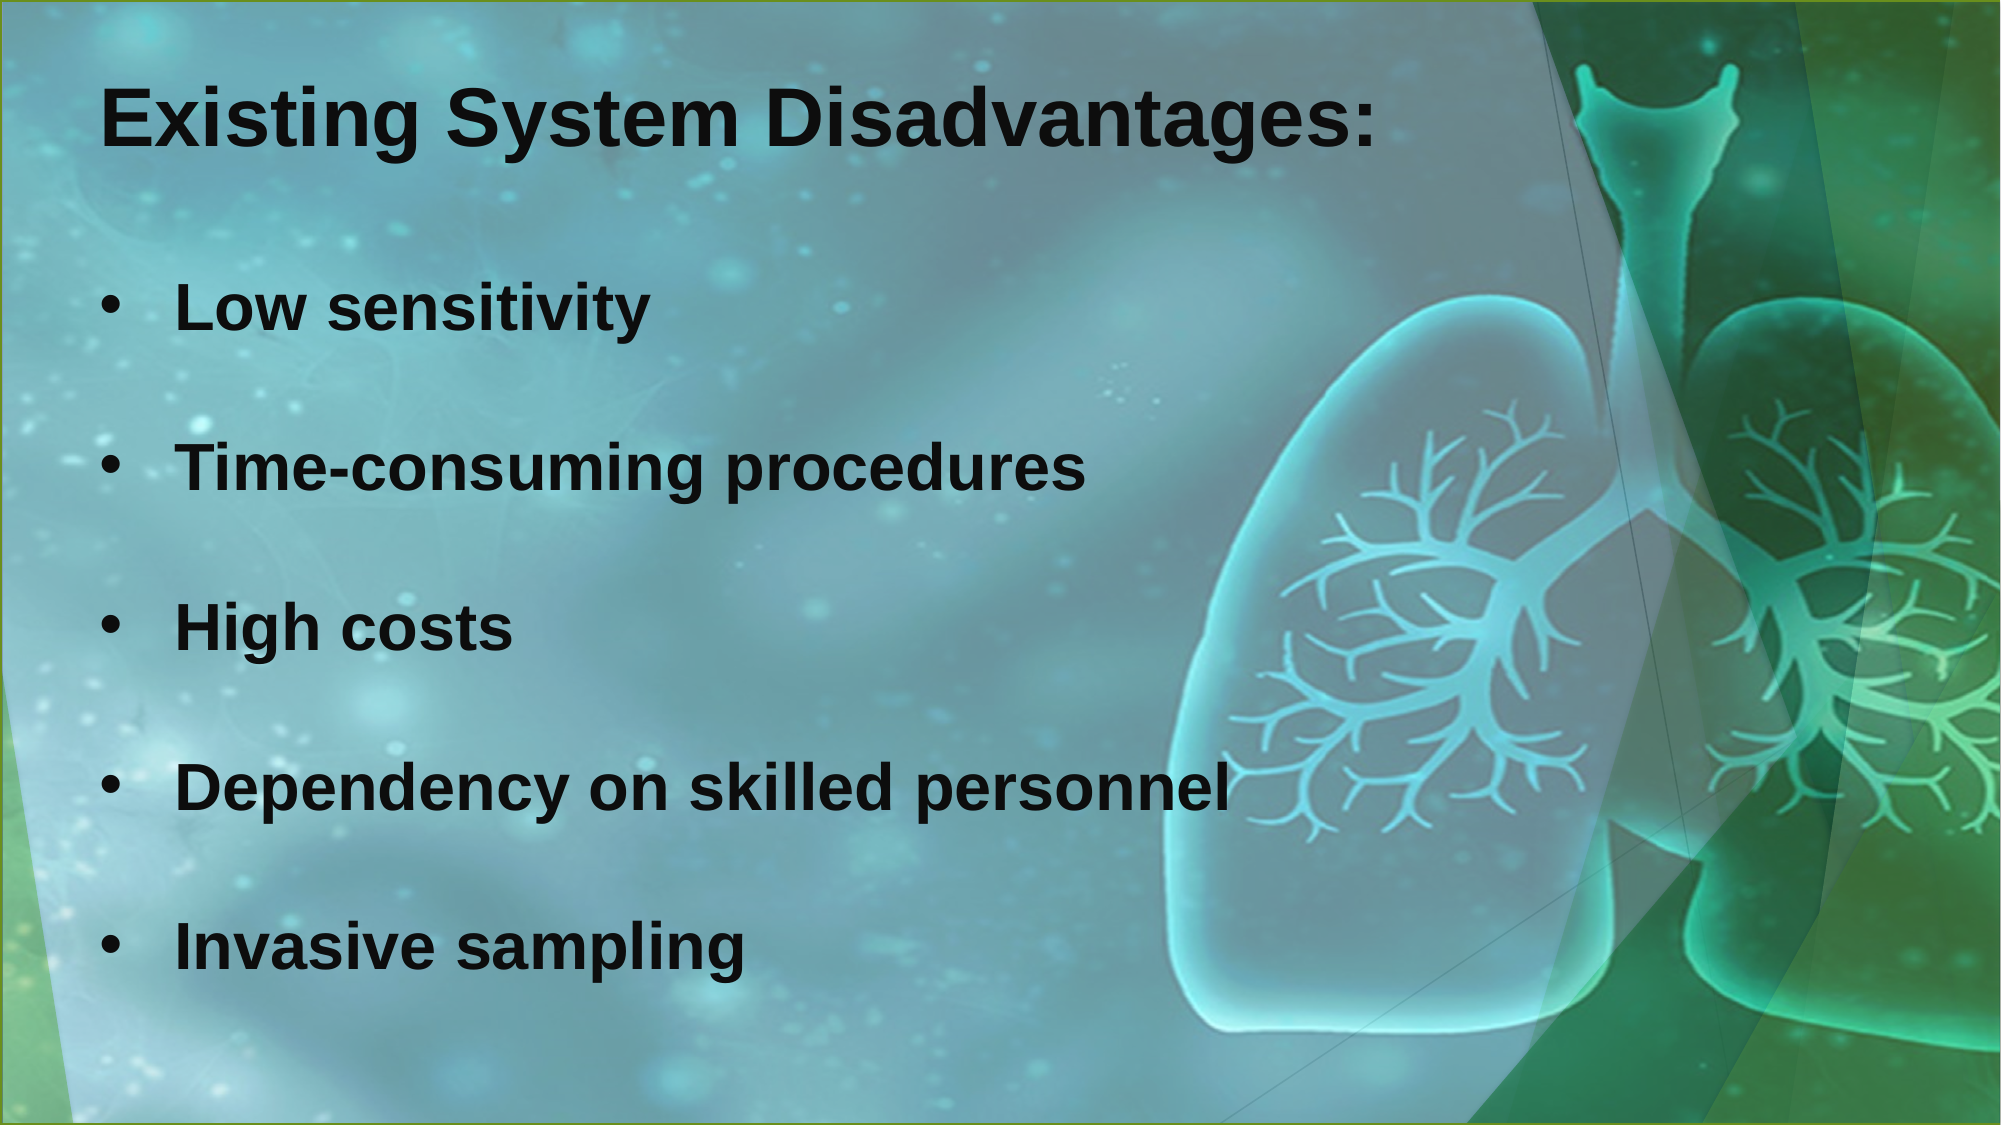

Existing System Disadvantages:

Low sensitivity

Time-consuming procedures

High costs

Dependency on skilled personnel

Invasive sampling